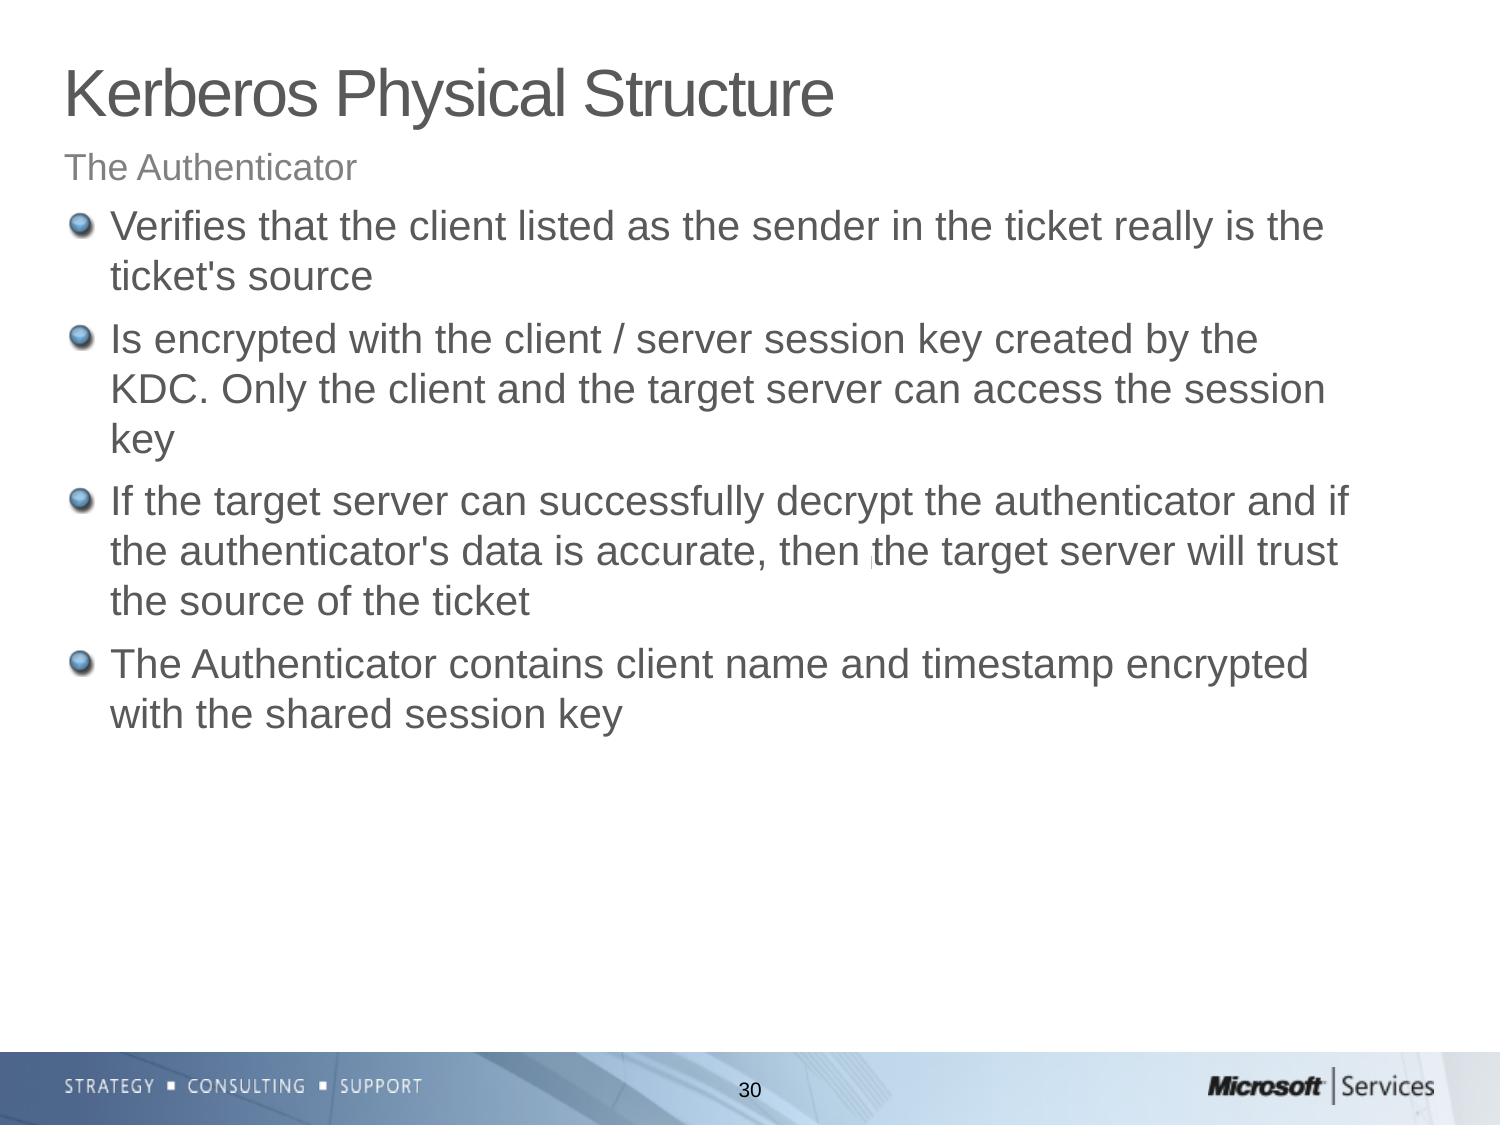

# Kerberos Physical Structure
The Authenticator
Verifies that the client listed as the sender in the ticket really is the ticket's source
Is encrypted with the client / server session key created by the KDC. Only the client and the target server can access the session key
If the target server can successfully decrypt the authenticator and if the authenticator's data is accurate, then the target server will trust the source of the ticket
The Authenticator contains client name and timestamp encrypted with the shared session key